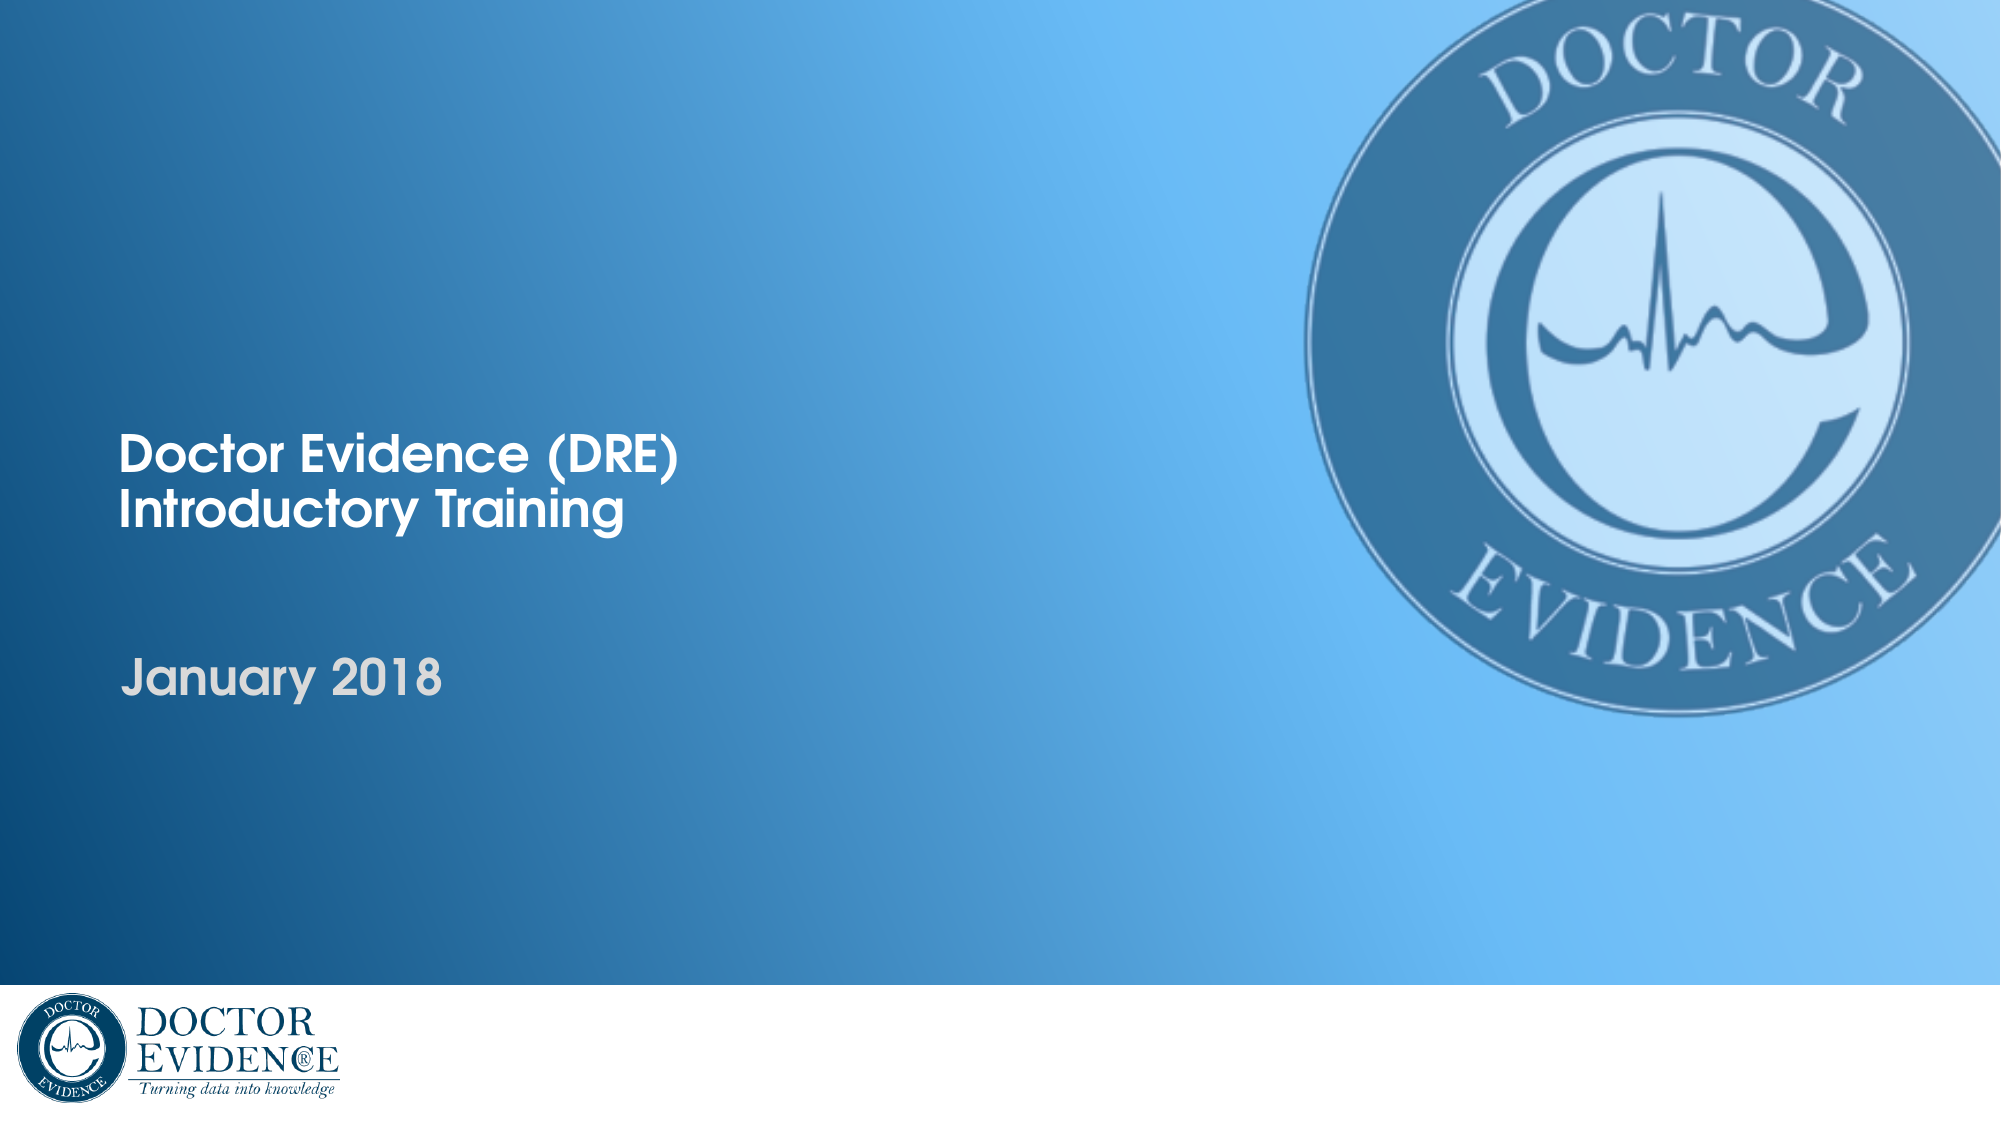

# Doctor Evidence (DRE) Introductory Training
January 2018